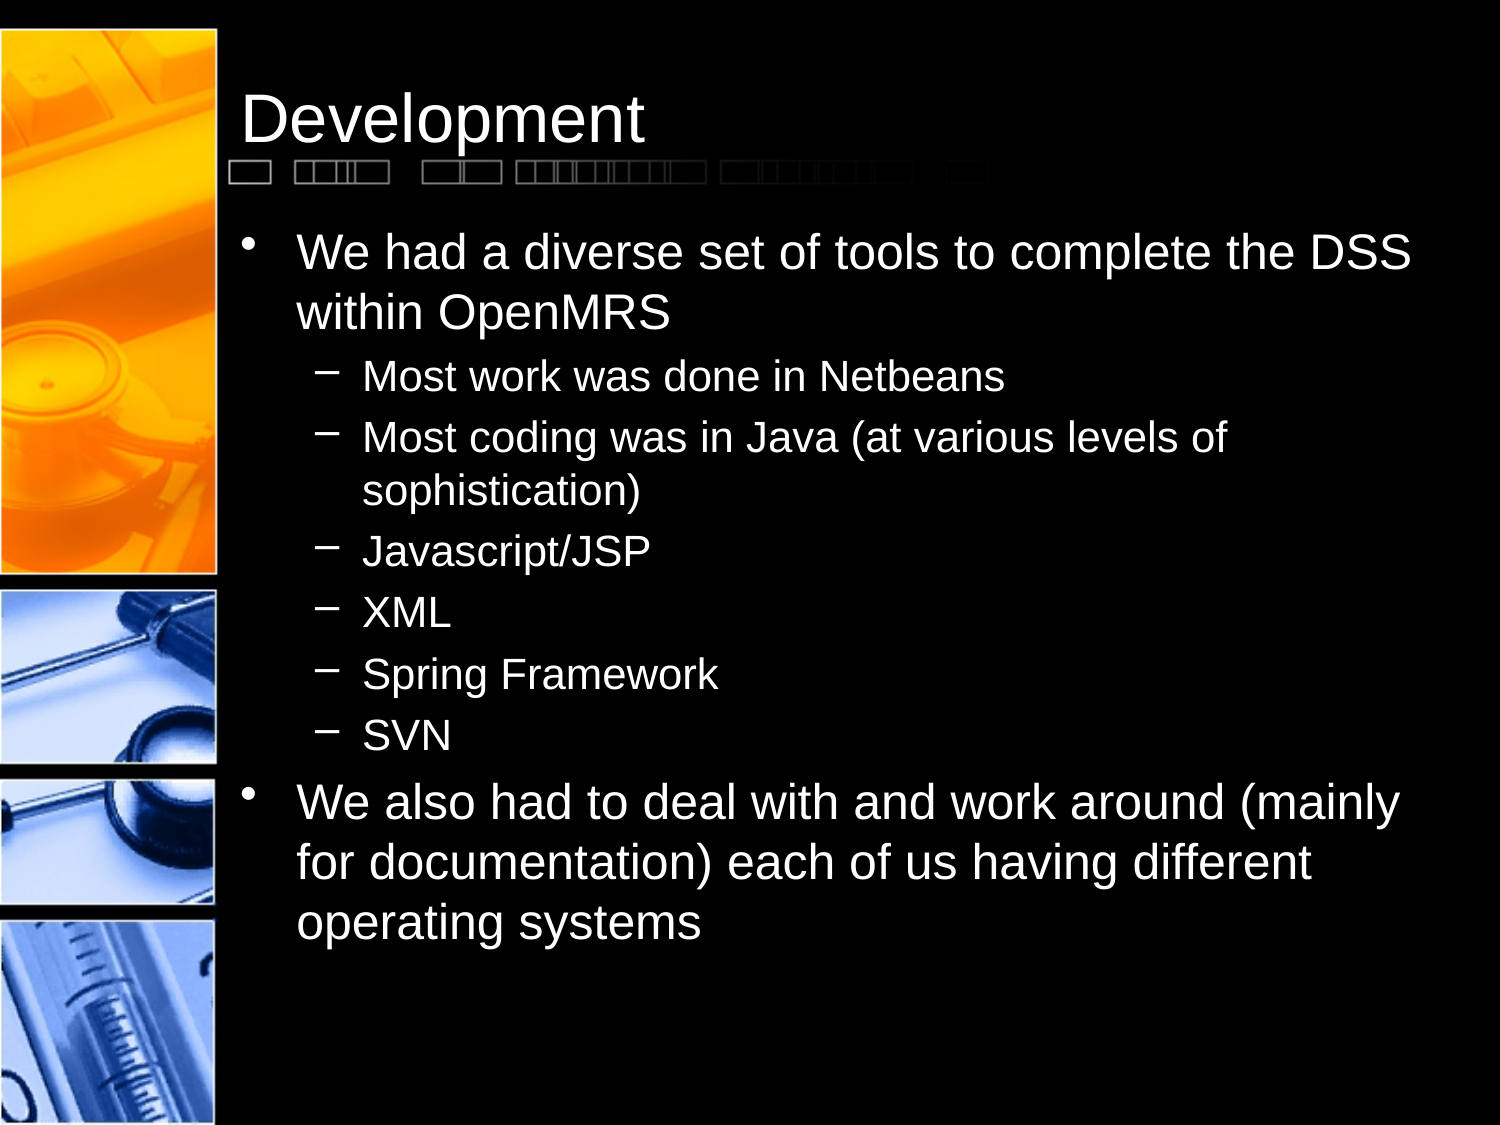

# Development
We had a diverse set of tools to complete the DSS within OpenMRS
Most work was done in Netbeans
Most coding was in Java (at various levels of sophistication)
Javascript/JSP
XML
Spring Framework
SVN
We also had to deal with and work around (mainly for documentation) each of us having different operating systems